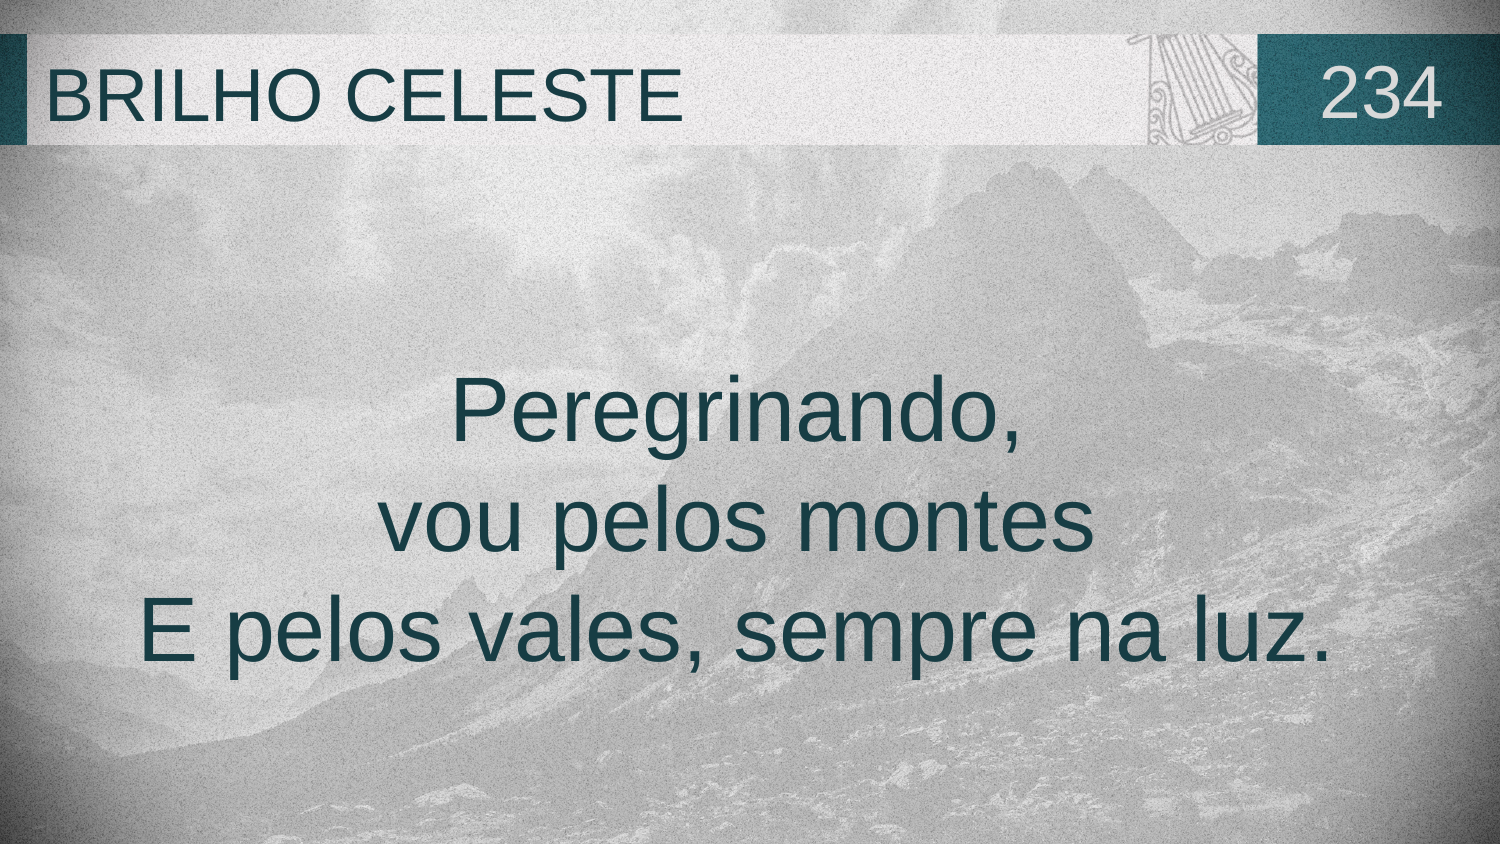

# BRILHO CELESTE
234
Peregrinando,
vou pelos montes
E pelos vales, sempre na luz.